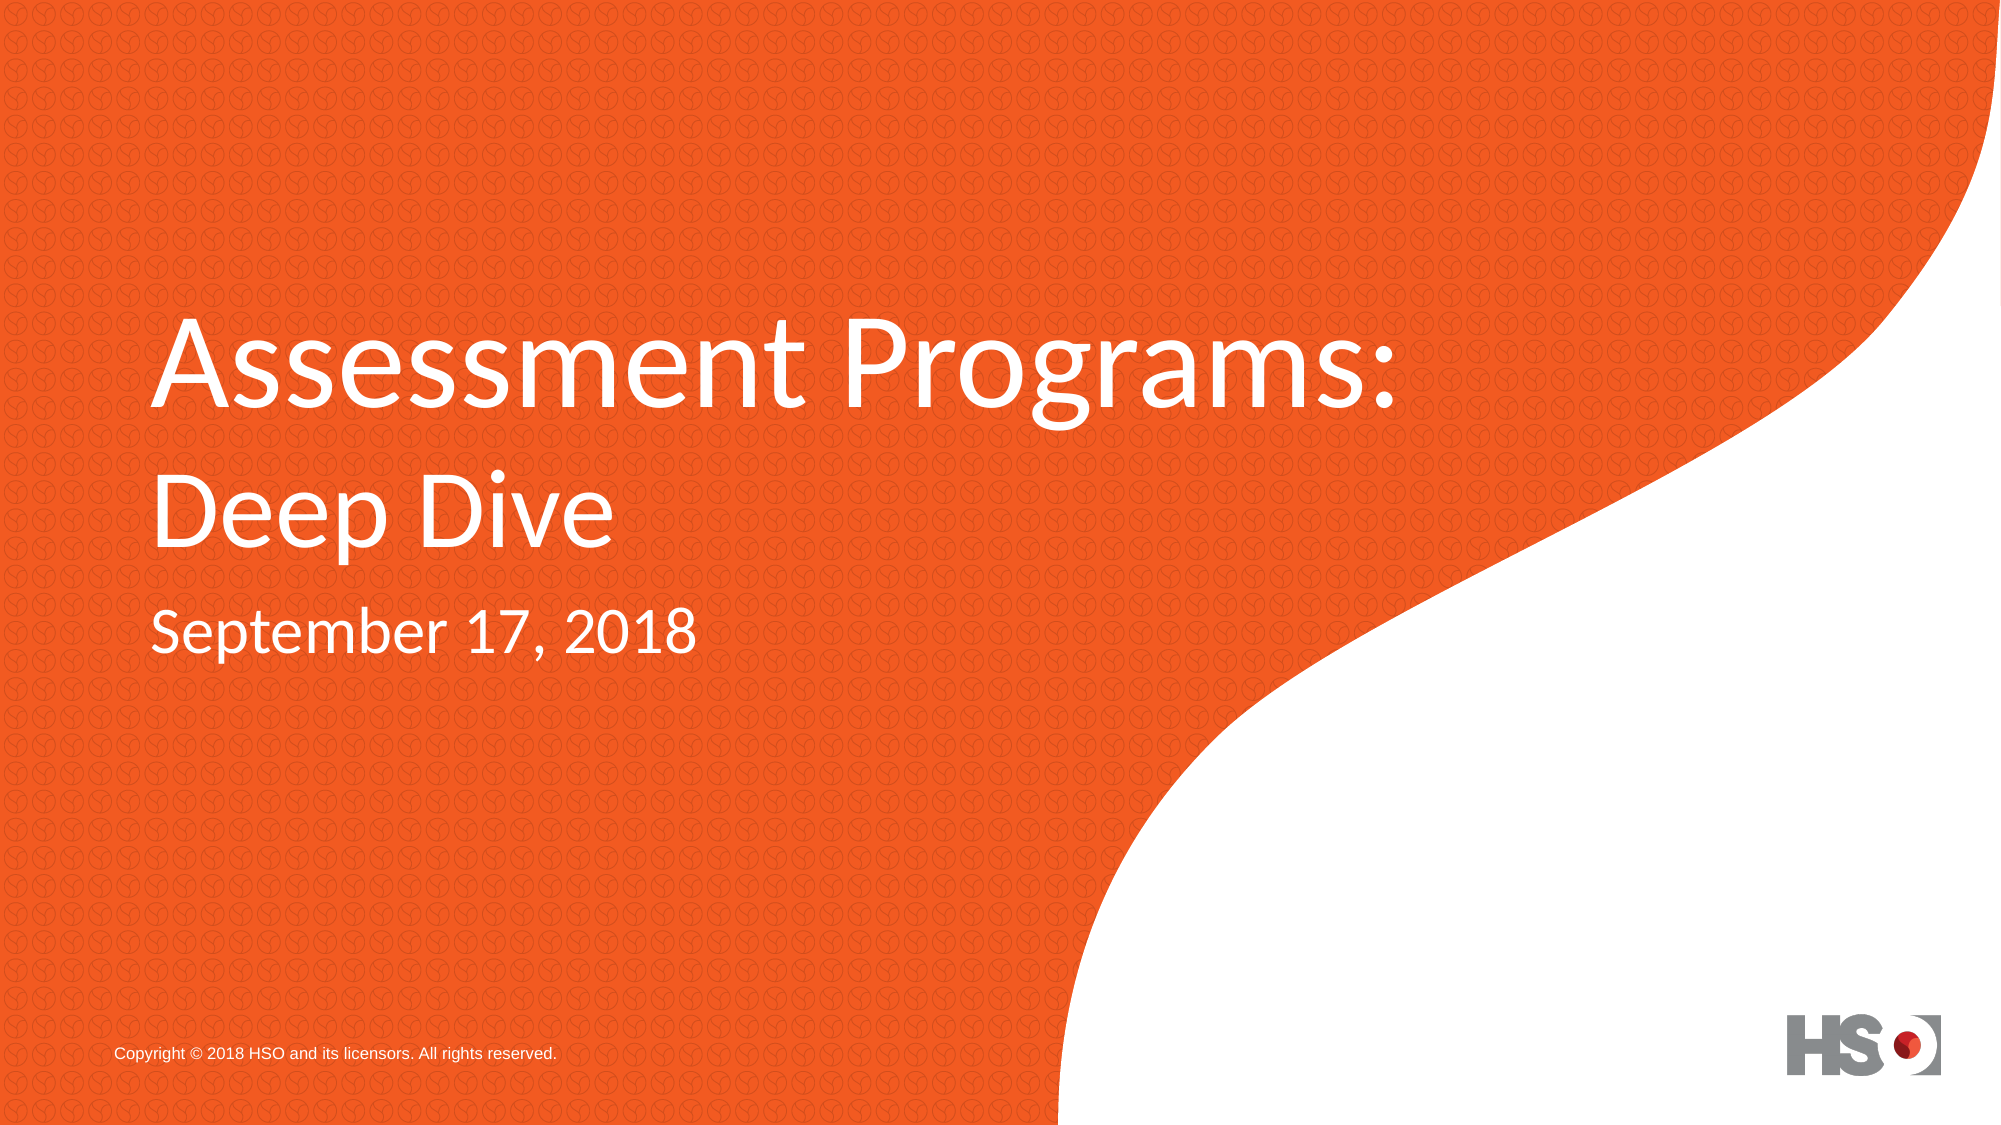

Assessment Programs:
Deep Dive
September 17, 2018